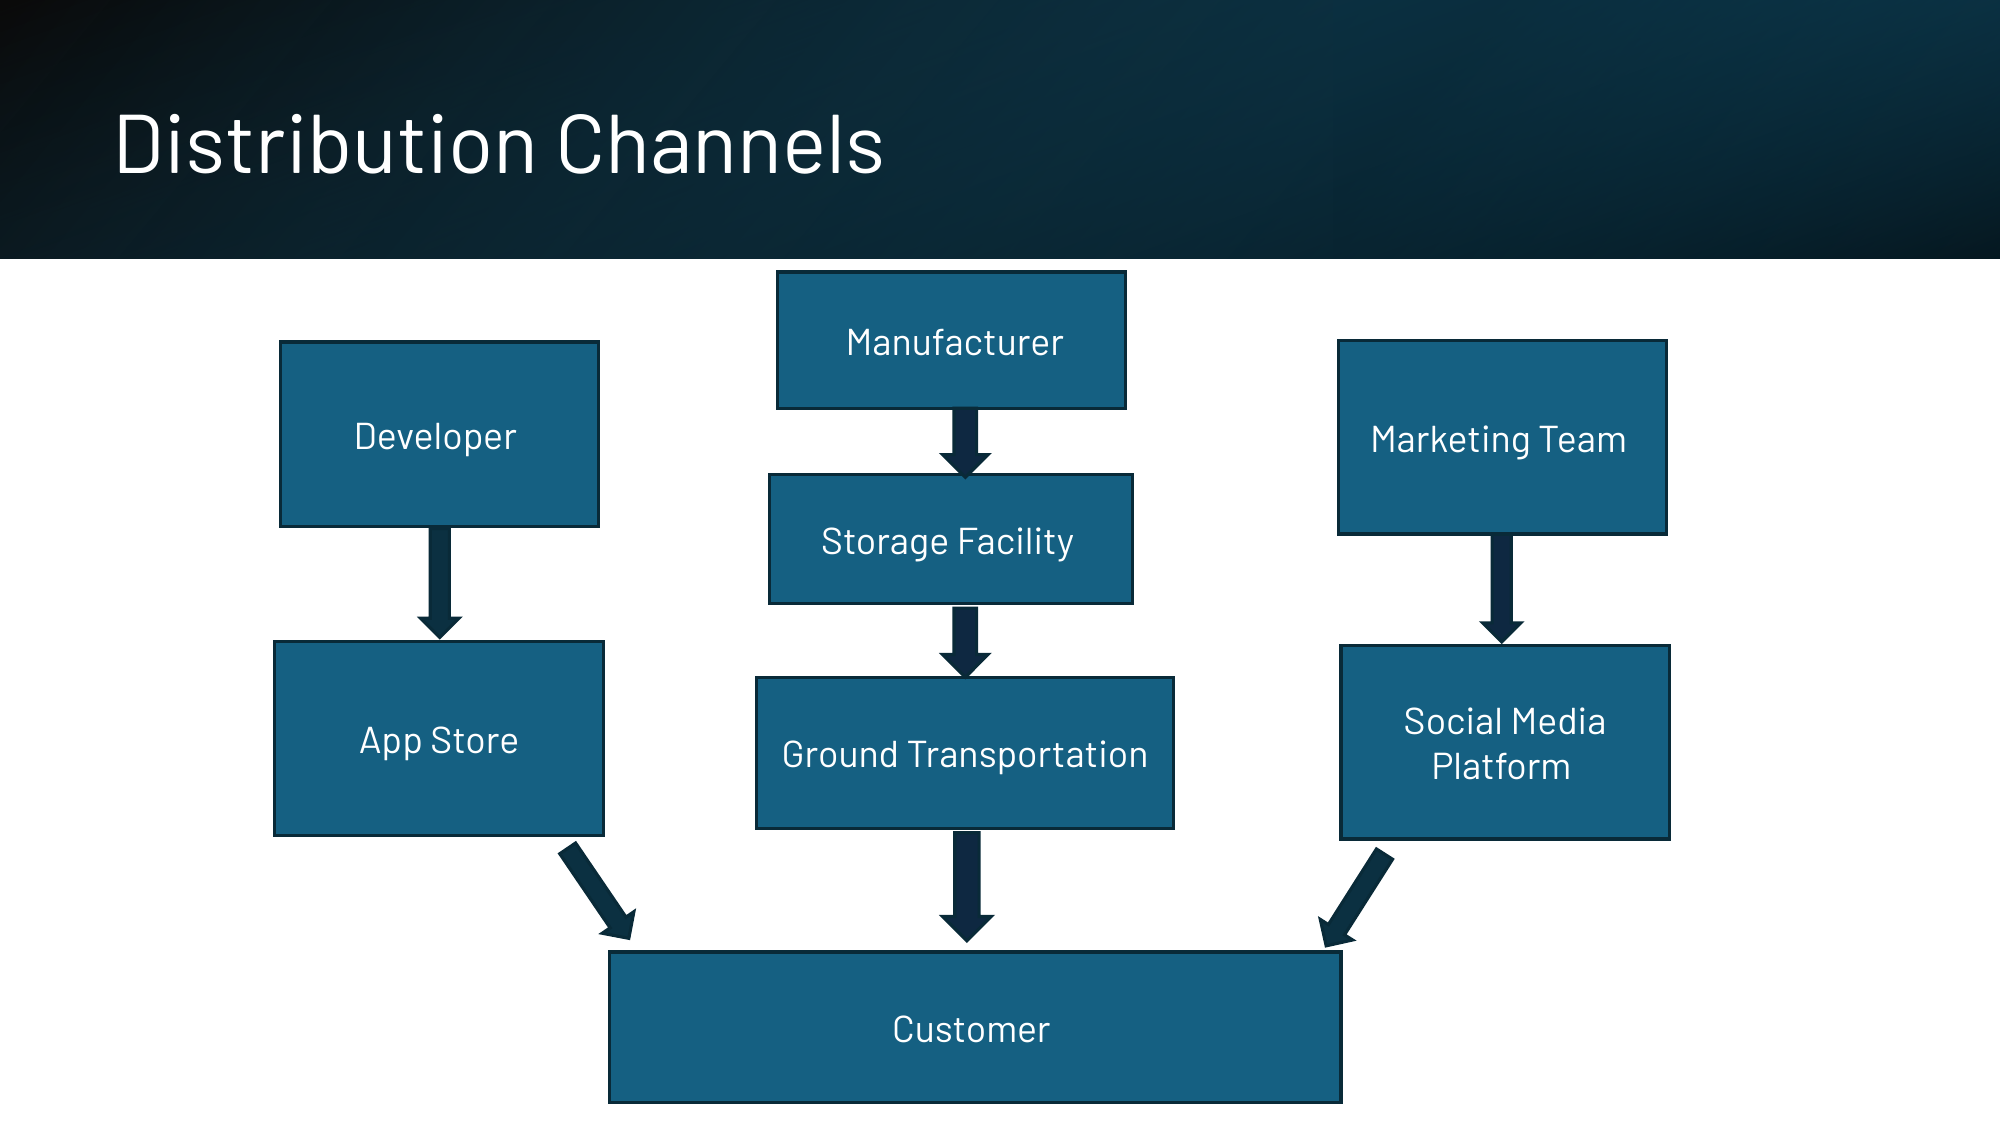

# Distribution Channels
 Manufacturer
Marketing Team
Developer

Storage Facility

App Store
Social Media Platform
Ground Transportation

Customer